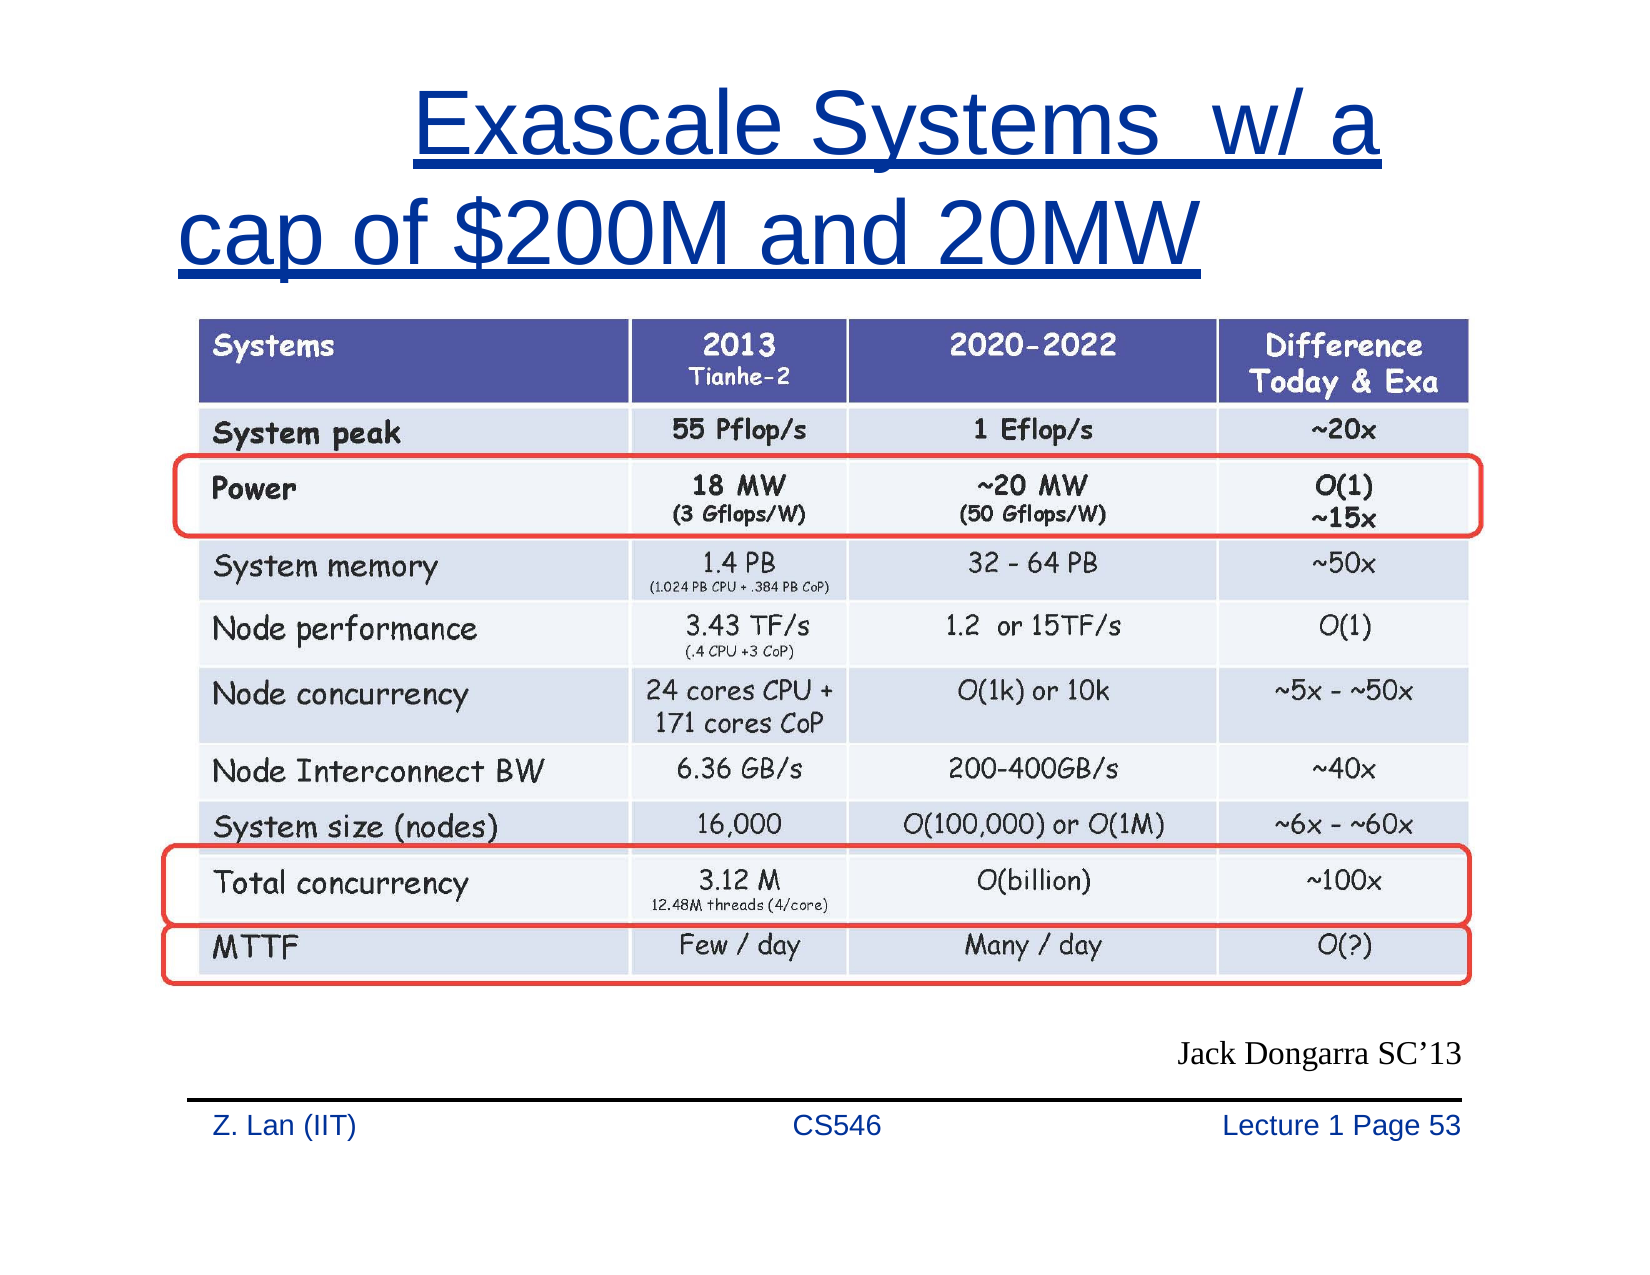

# Exascale Systems  w/ a cap of $200M and 20MW

Jack Dongarra SC’13

Z. Lan (IIT)
CS546
Lecture 1 Page 53